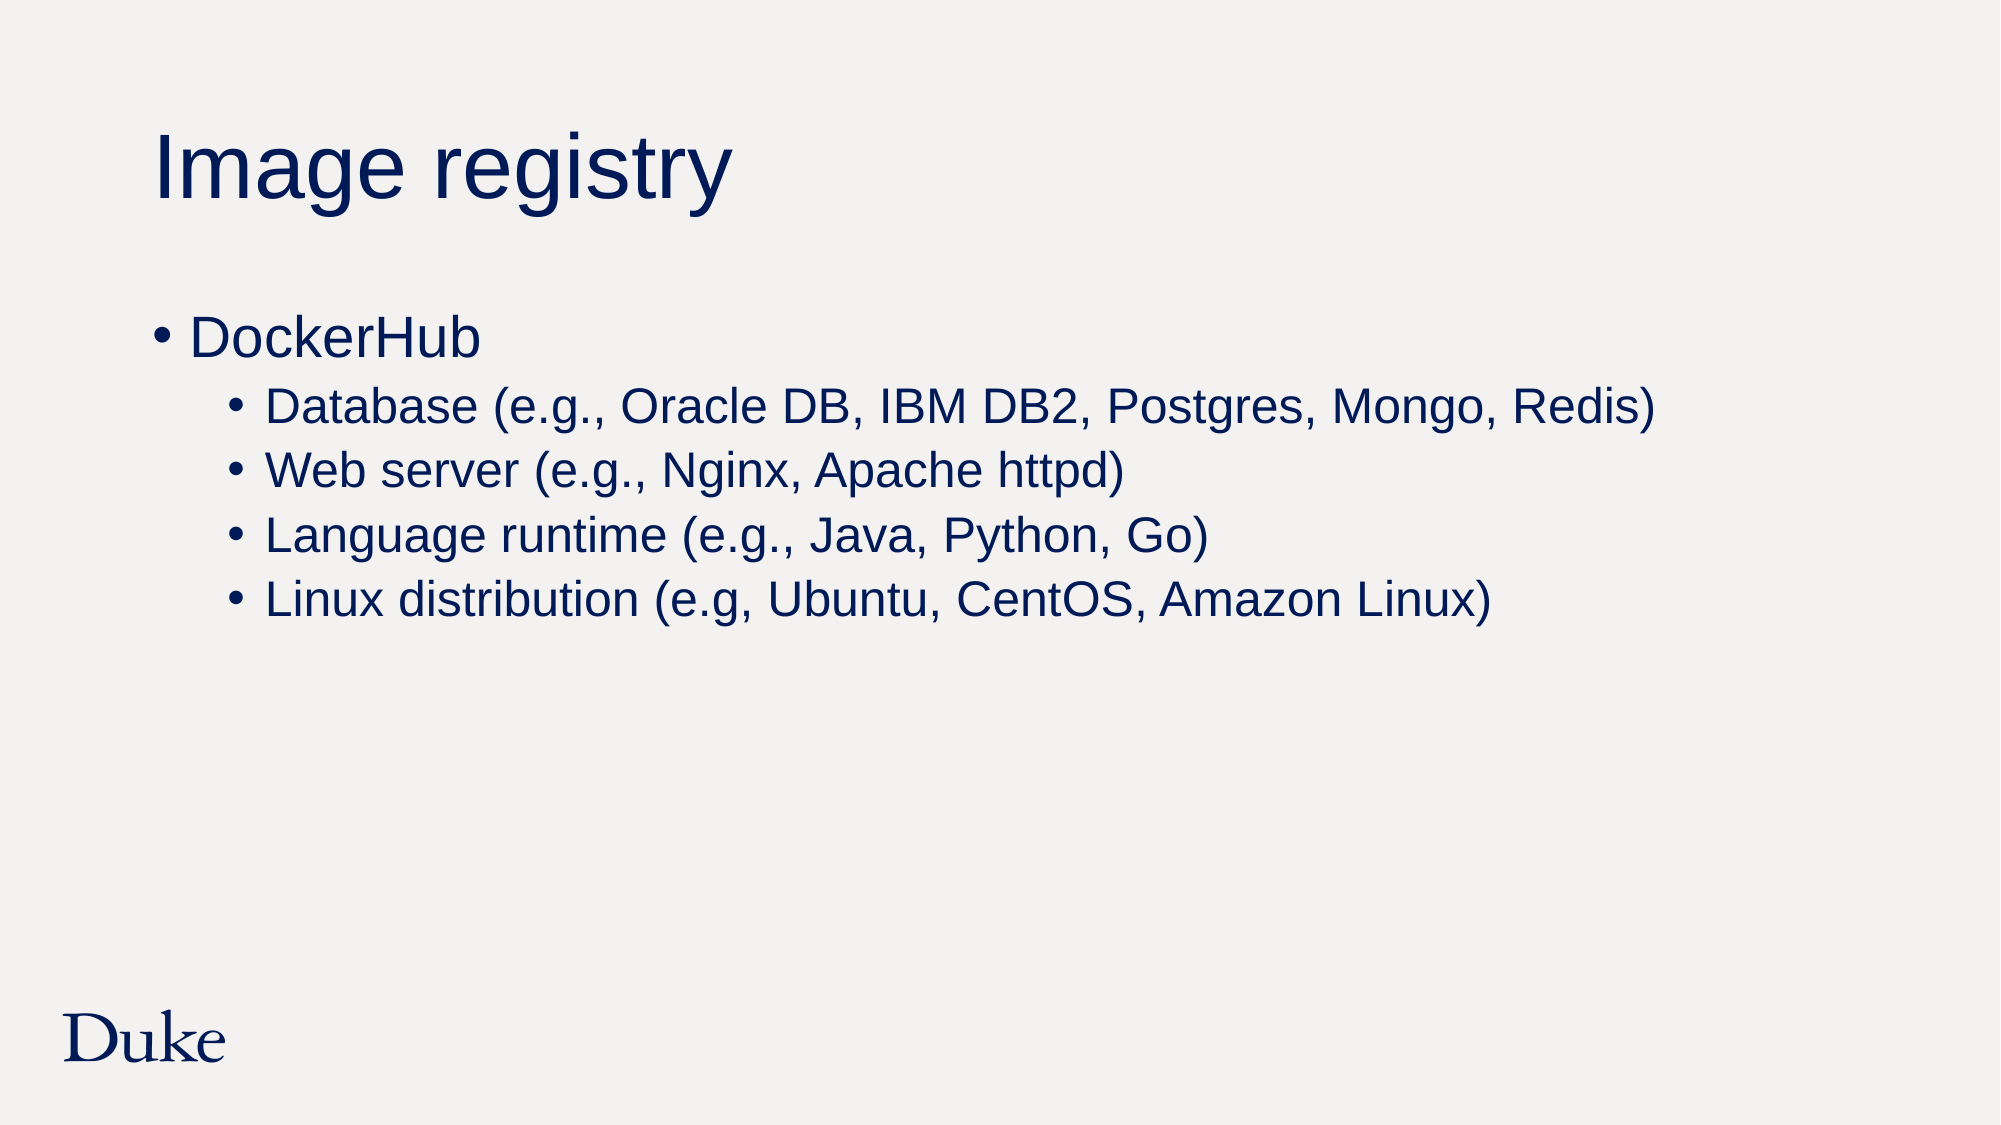

# Image registry
DockerHub
Database (e.g., Oracle DB, IBM DB2, Postgres, Mongo, Redis)
Web server (e.g., Nginx, Apache httpd)
Language runtime (e.g., Java, Python, Go)
Linux distribution (e.g, Ubuntu, CentOS, Amazon Linux)